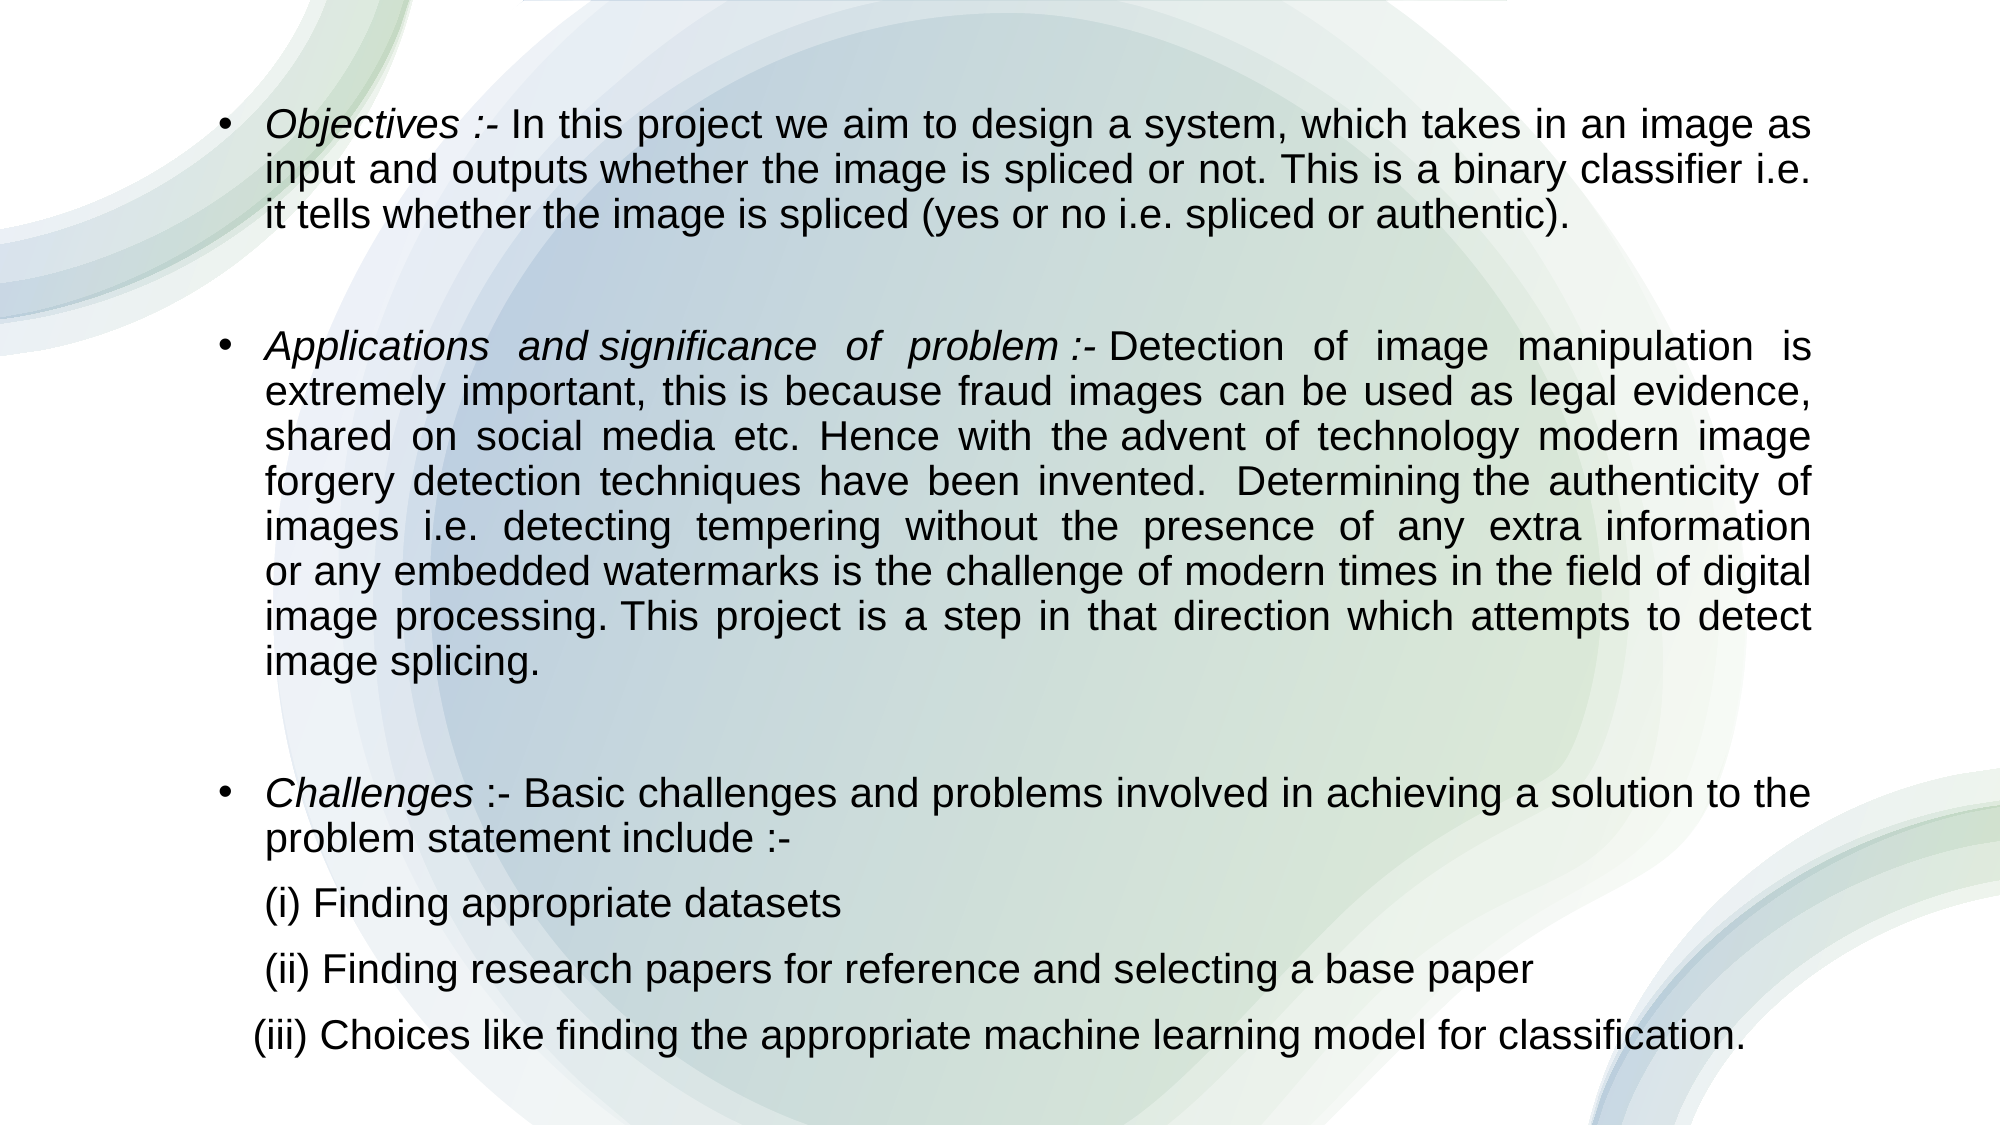

Objectives :- In this project we aim to design a system, which takes in an image as input and outputs whether the image is spliced or not. This is a binary classifier i.e. it tells whether the image is spliced (yes or no i.e. spliced or authentic).

Applications and significance of problem :- Detection of image manipulation is extremely important, this is because fraud images can be used as legal evidence, shared on social media etc. Hence with the advent of technology modern image forgery detection techniques have been invented.  Determining the authenticity of images i.e. detecting tempering without the presence of any extra information or any embedded watermarks is the challenge of modern times in the field of digital image processing. This project is a step in that direction which attempts to detect image splicing.

Challenges :- Basic challenges and problems involved in achieving a solution to the problem statement include :-
    (i) Finding appropriate datasets
    (ii) Finding research papers for reference and selecting a base paper
   (iii) Choices like finding the appropriate machine learning model for classification.

4